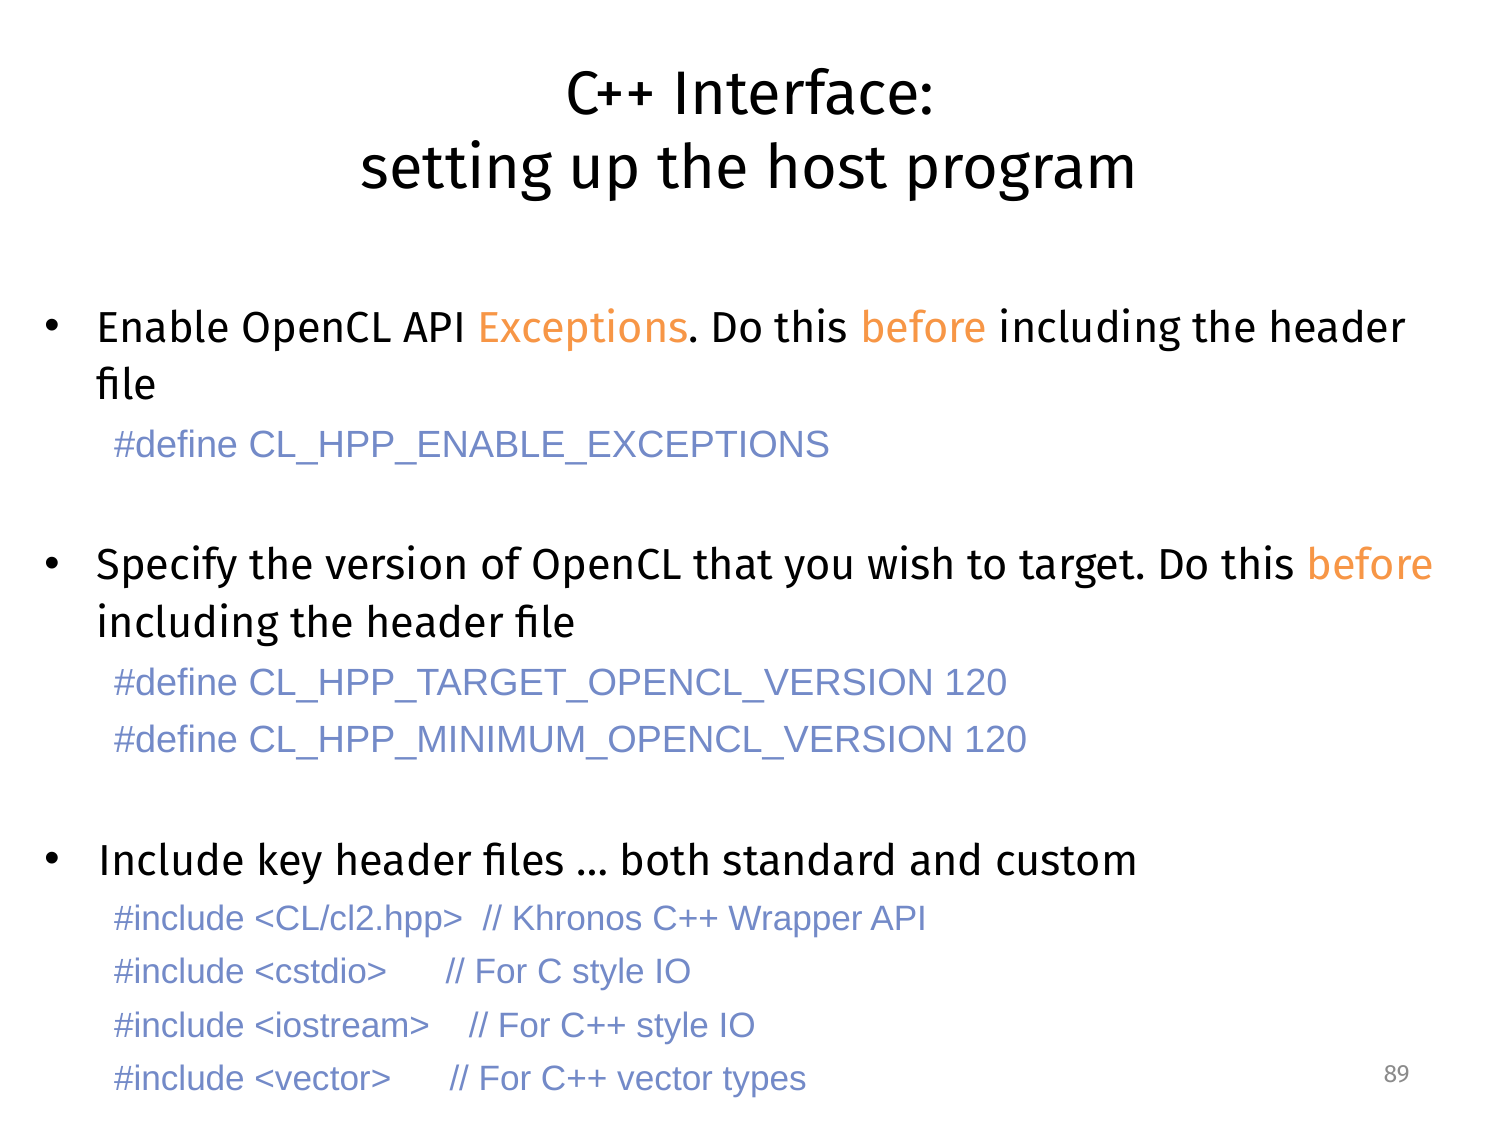

# C++ Interface: setting up the host program
Enable OpenCL API Exceptions. Do this before including the header file
#define CL_HPP_ENABLE_EXCEPTIONS

Specify the version of OpenCL that you wish to target. Do this before including the header file
#define CL_HPP_TARGET_OPENCL_VERSION 120
#define CL_HPP_MINIMUM_OPENCL_VERSION 120

Include key header files … both standard and custom
#include <CL/cl2.hpp>  // Khronos C++ Wrapper API
#include <cstdio>      // For C style IO
#include <iostream>    // For C++ style IO
#include <vector>      // For C++ vector types

89